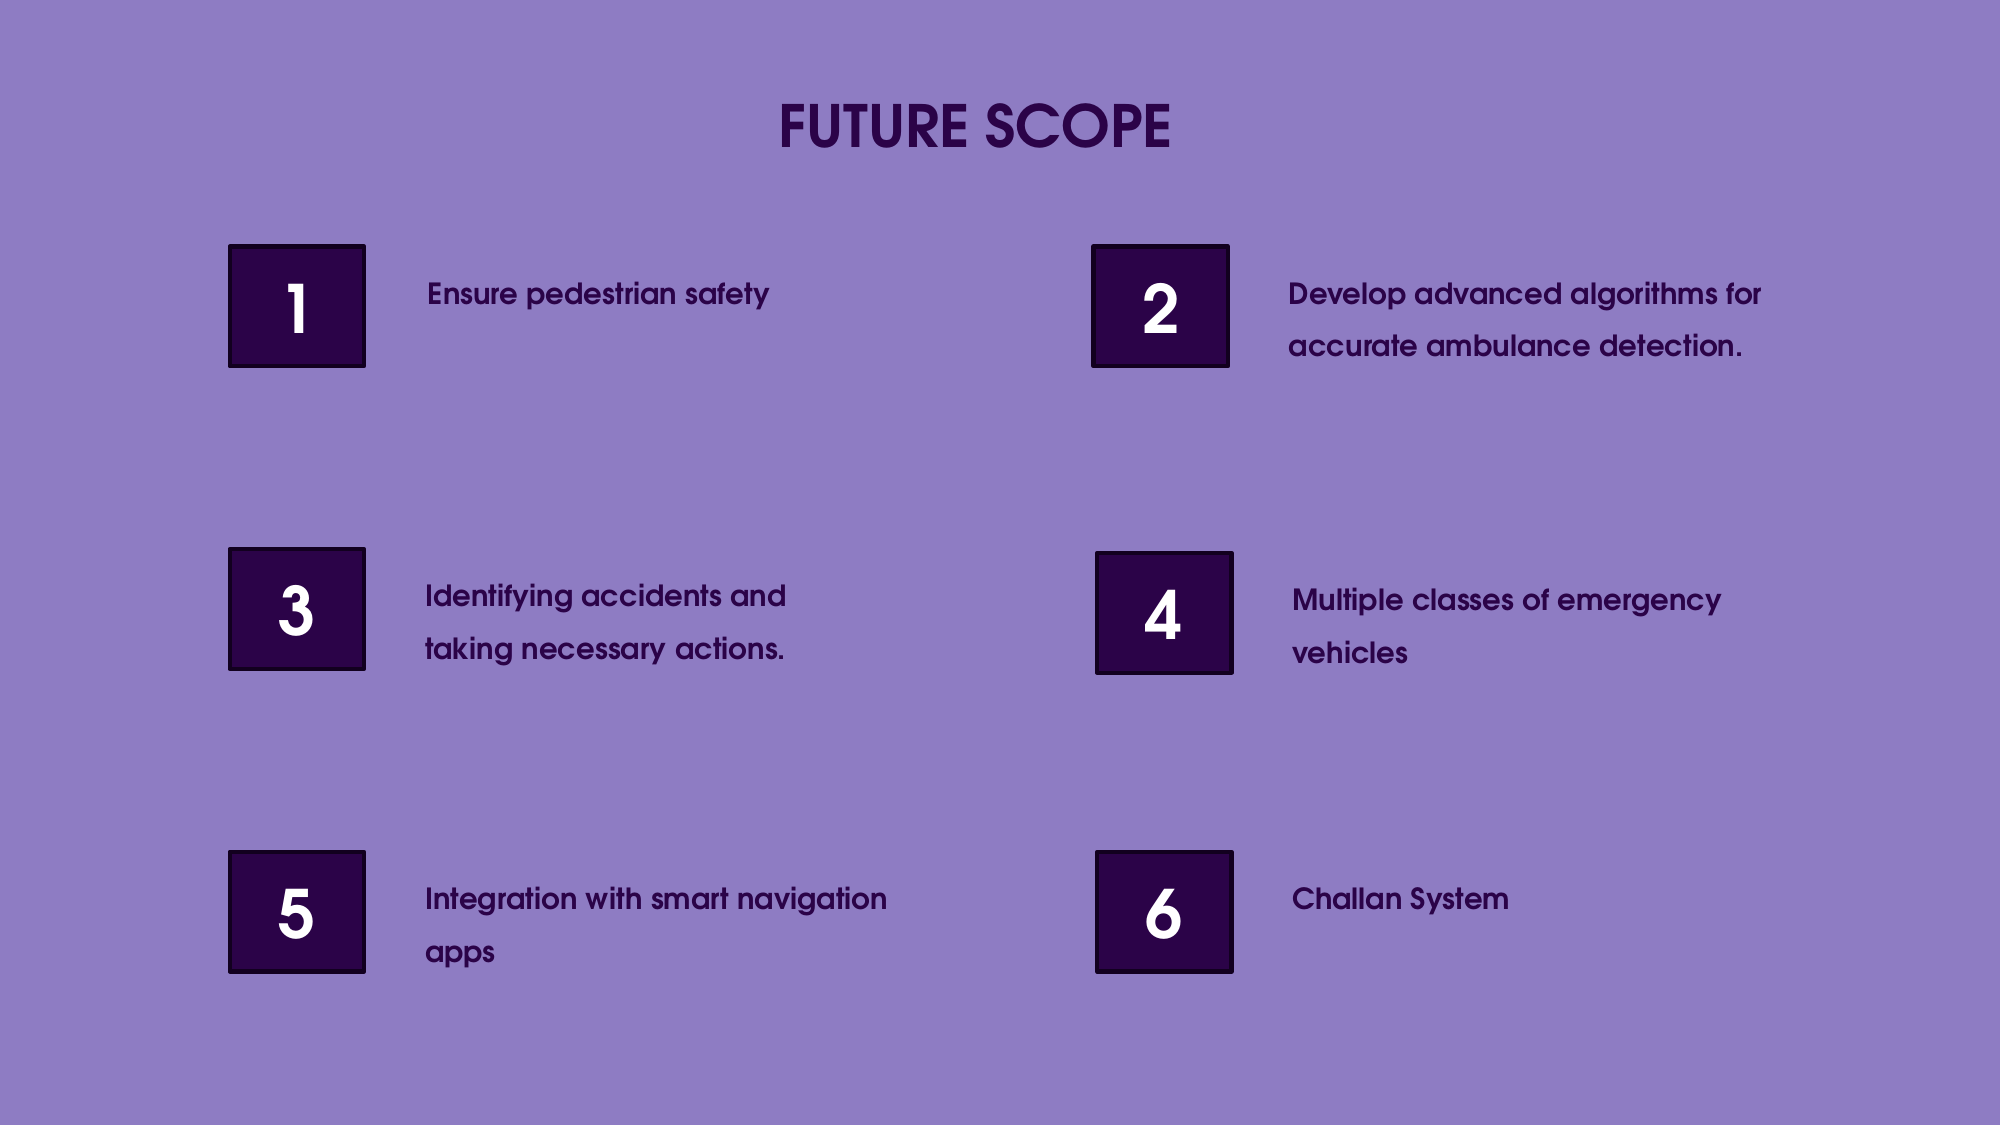

# FUTURE SCOPE
1
   Ensure pedestrian safety
2
Develop advanced algorithms for accurate ambulance detection.
3
Identifying accidents and taking necessary actions.
4
Multiple classes of emergency vehicles
5
Integration with smart navigation apps
6
Challan System